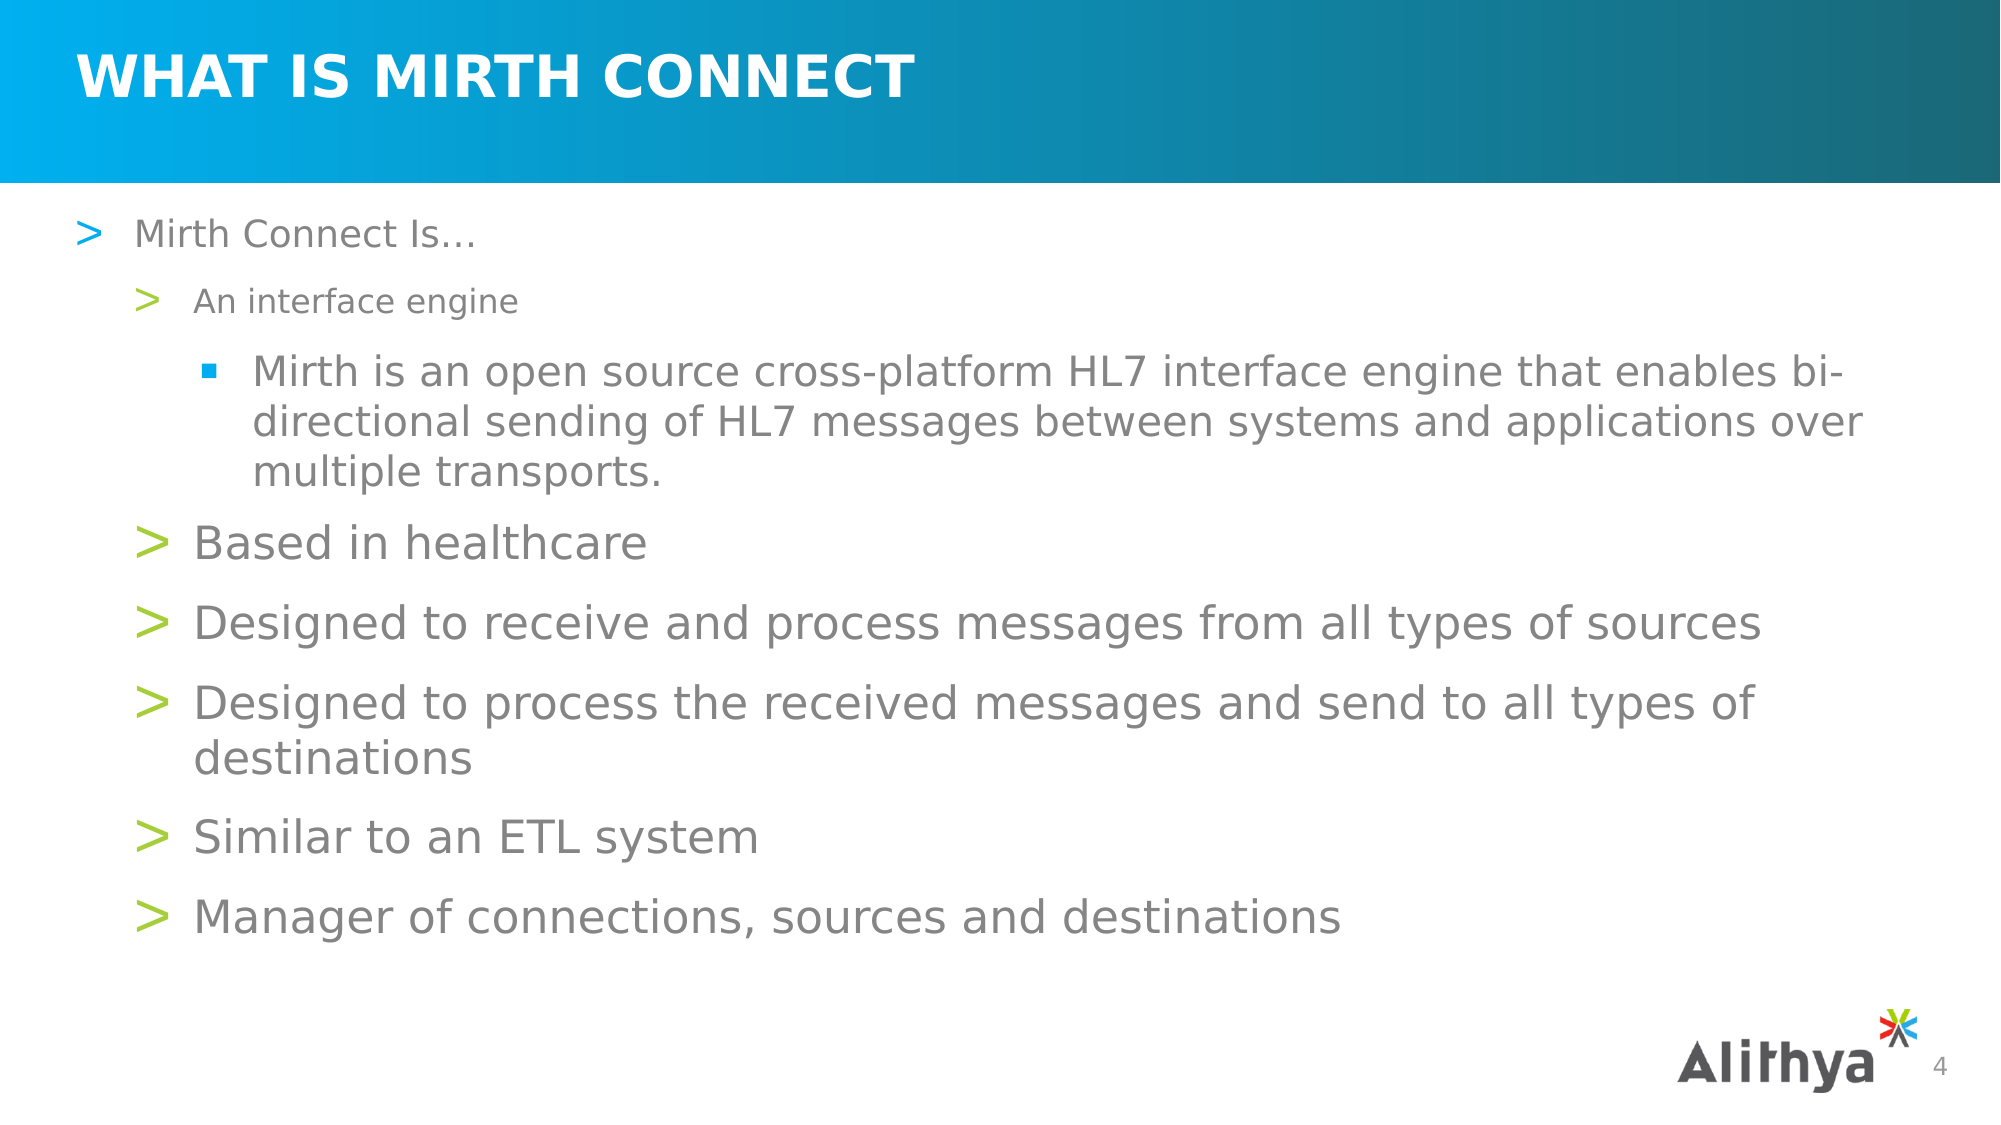

# What is Mirth Connect
Mirth Connect Is…
An interface engine
Mirth is an open source cross-platform HL7 interface engine that enables bi-directional sending of HL7 messages between systems and applications over multiple transports.
Based in healthcare
Designed to receive and process messages from all types of sources
Designed to process the received messages and send to all types of destinations
Similar to an ETL system
Manager of connections, sources and destinations

4